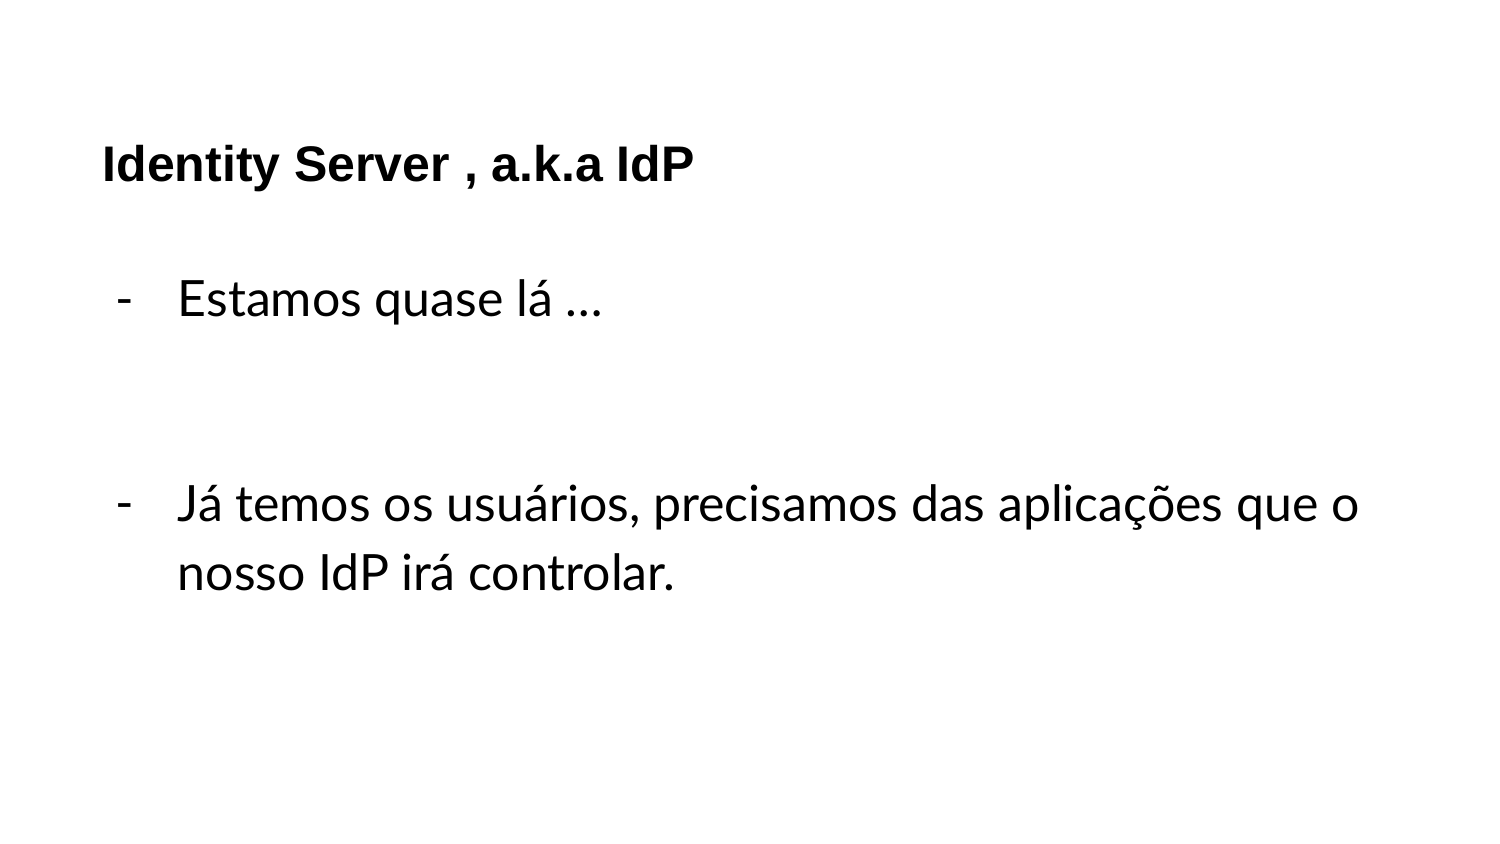

Identity Server , a.k.a IdP
Estamos quase lá …

Já temos os usuários, precisamos das aplicações que o nosso IdP irá controlar.